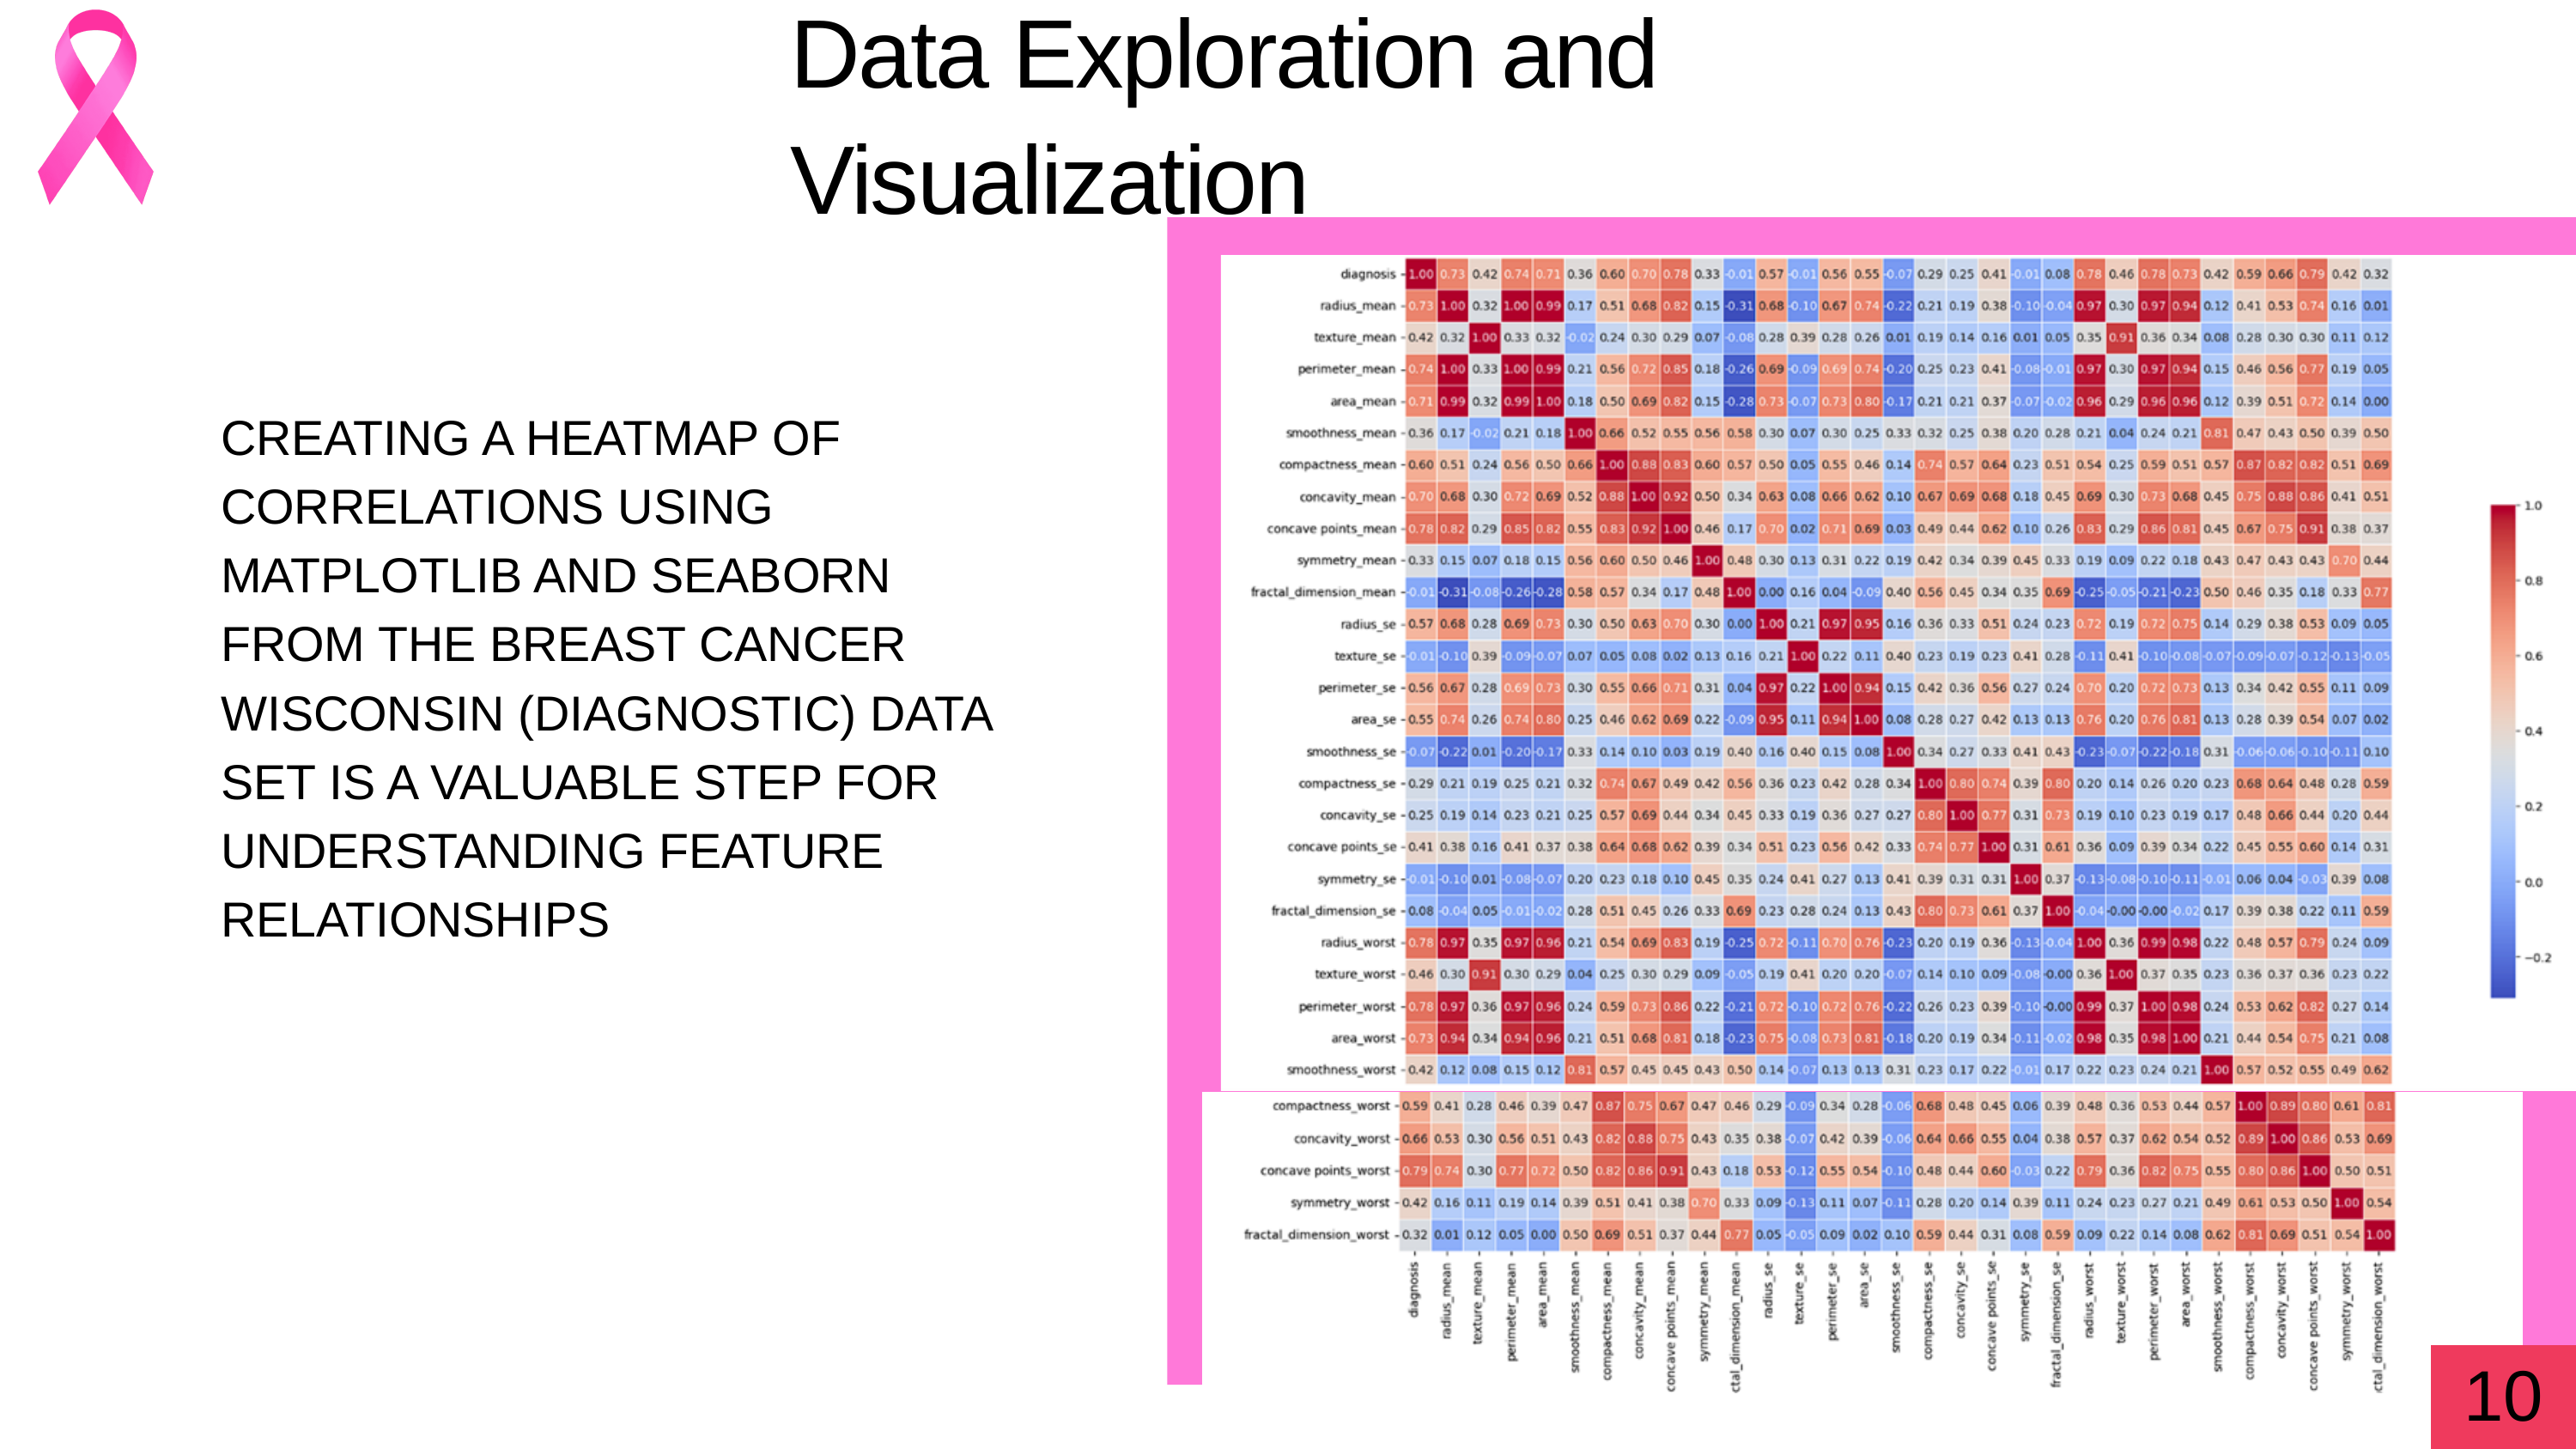

Data Exploration and Visualization

CREATING A HEATMAP OF CORRELATIONS USING MATPLOTLIB AND SEABORN FROM THE BREAST CANCER WISCONSIN (DIAGNOSTIC) DATA SET IS A VALUABLE STEP FOR UNDERSTANDING FEATURE RELATIONSHIPS

10